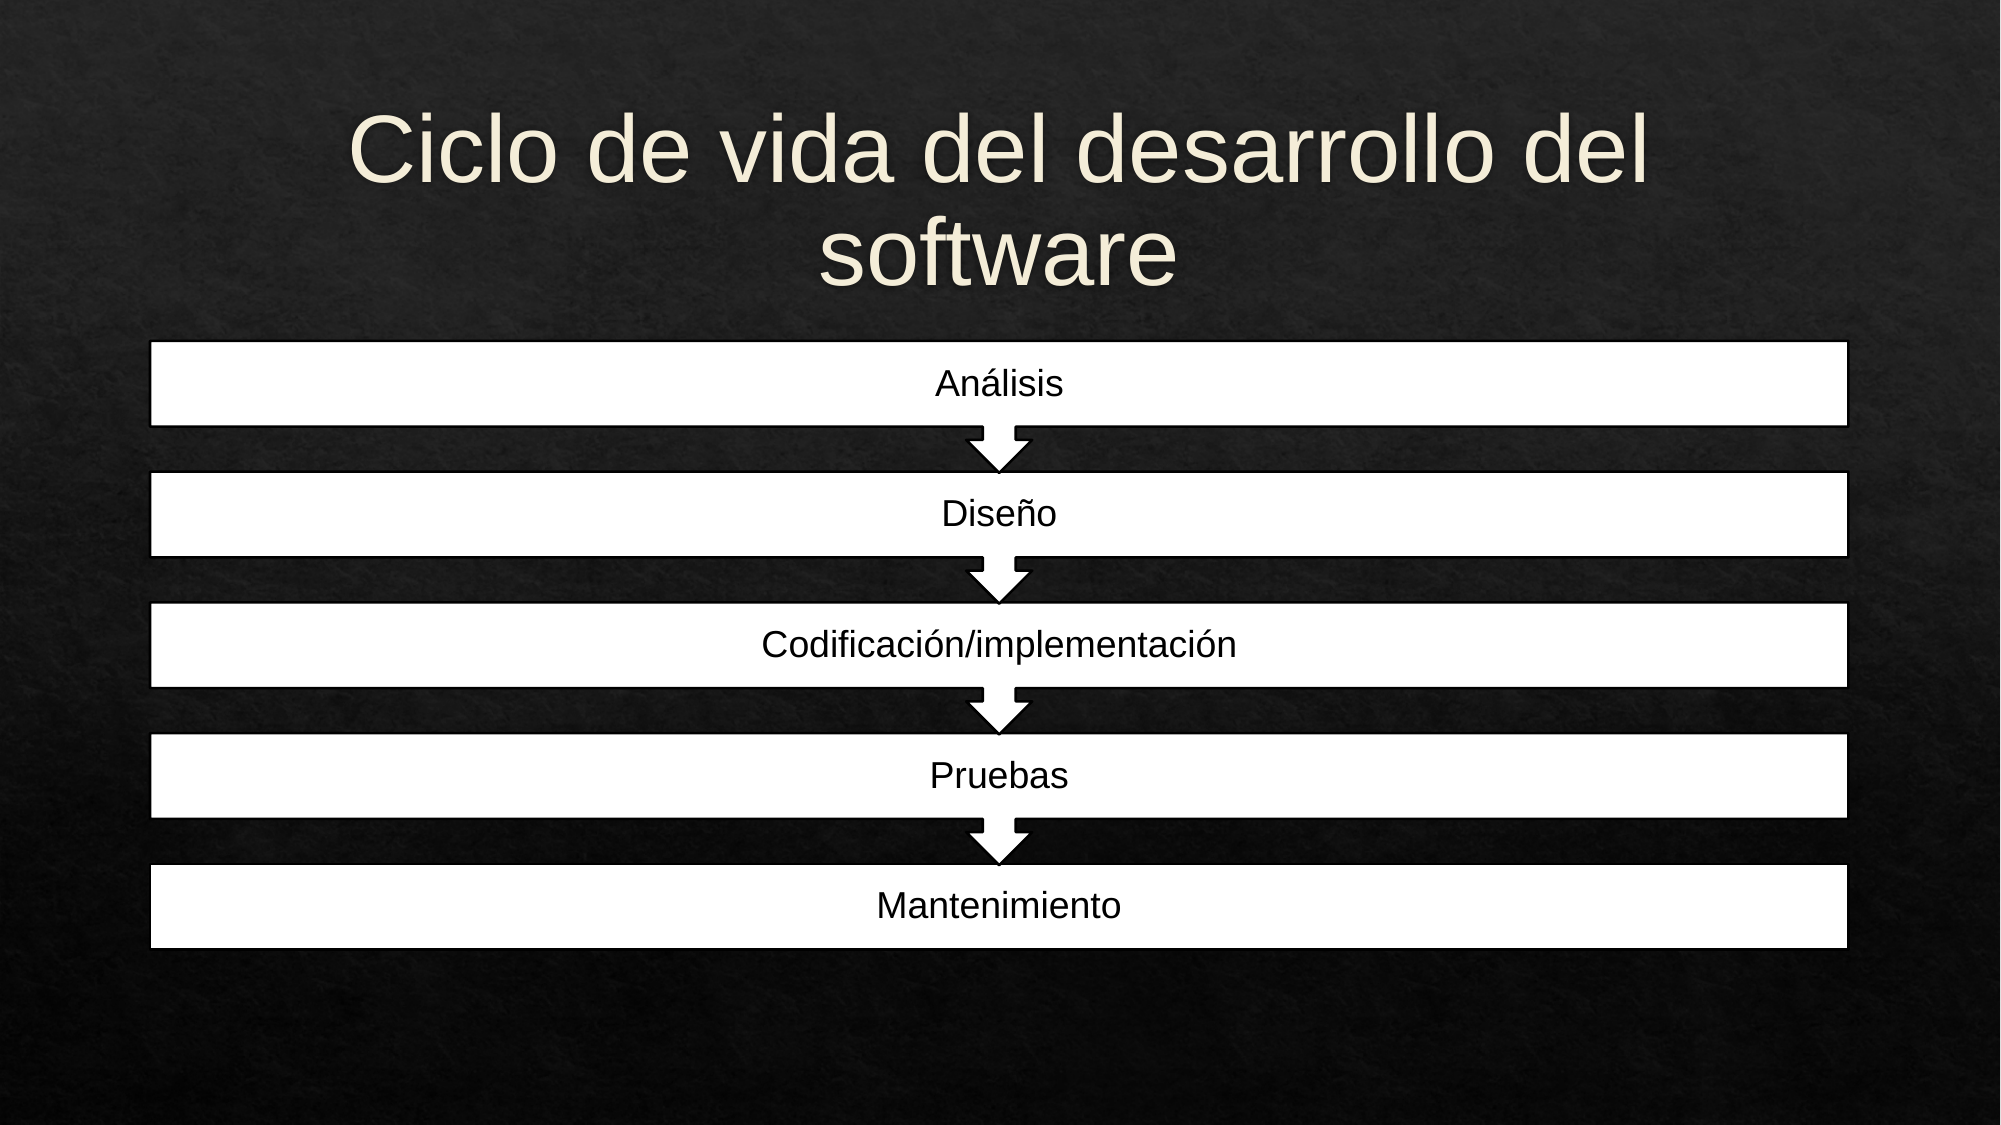

# Ciclo de vida del desarrollo del software
Mantenimiento
Pruebas
Codificación/implementación
Diseño
Análisis